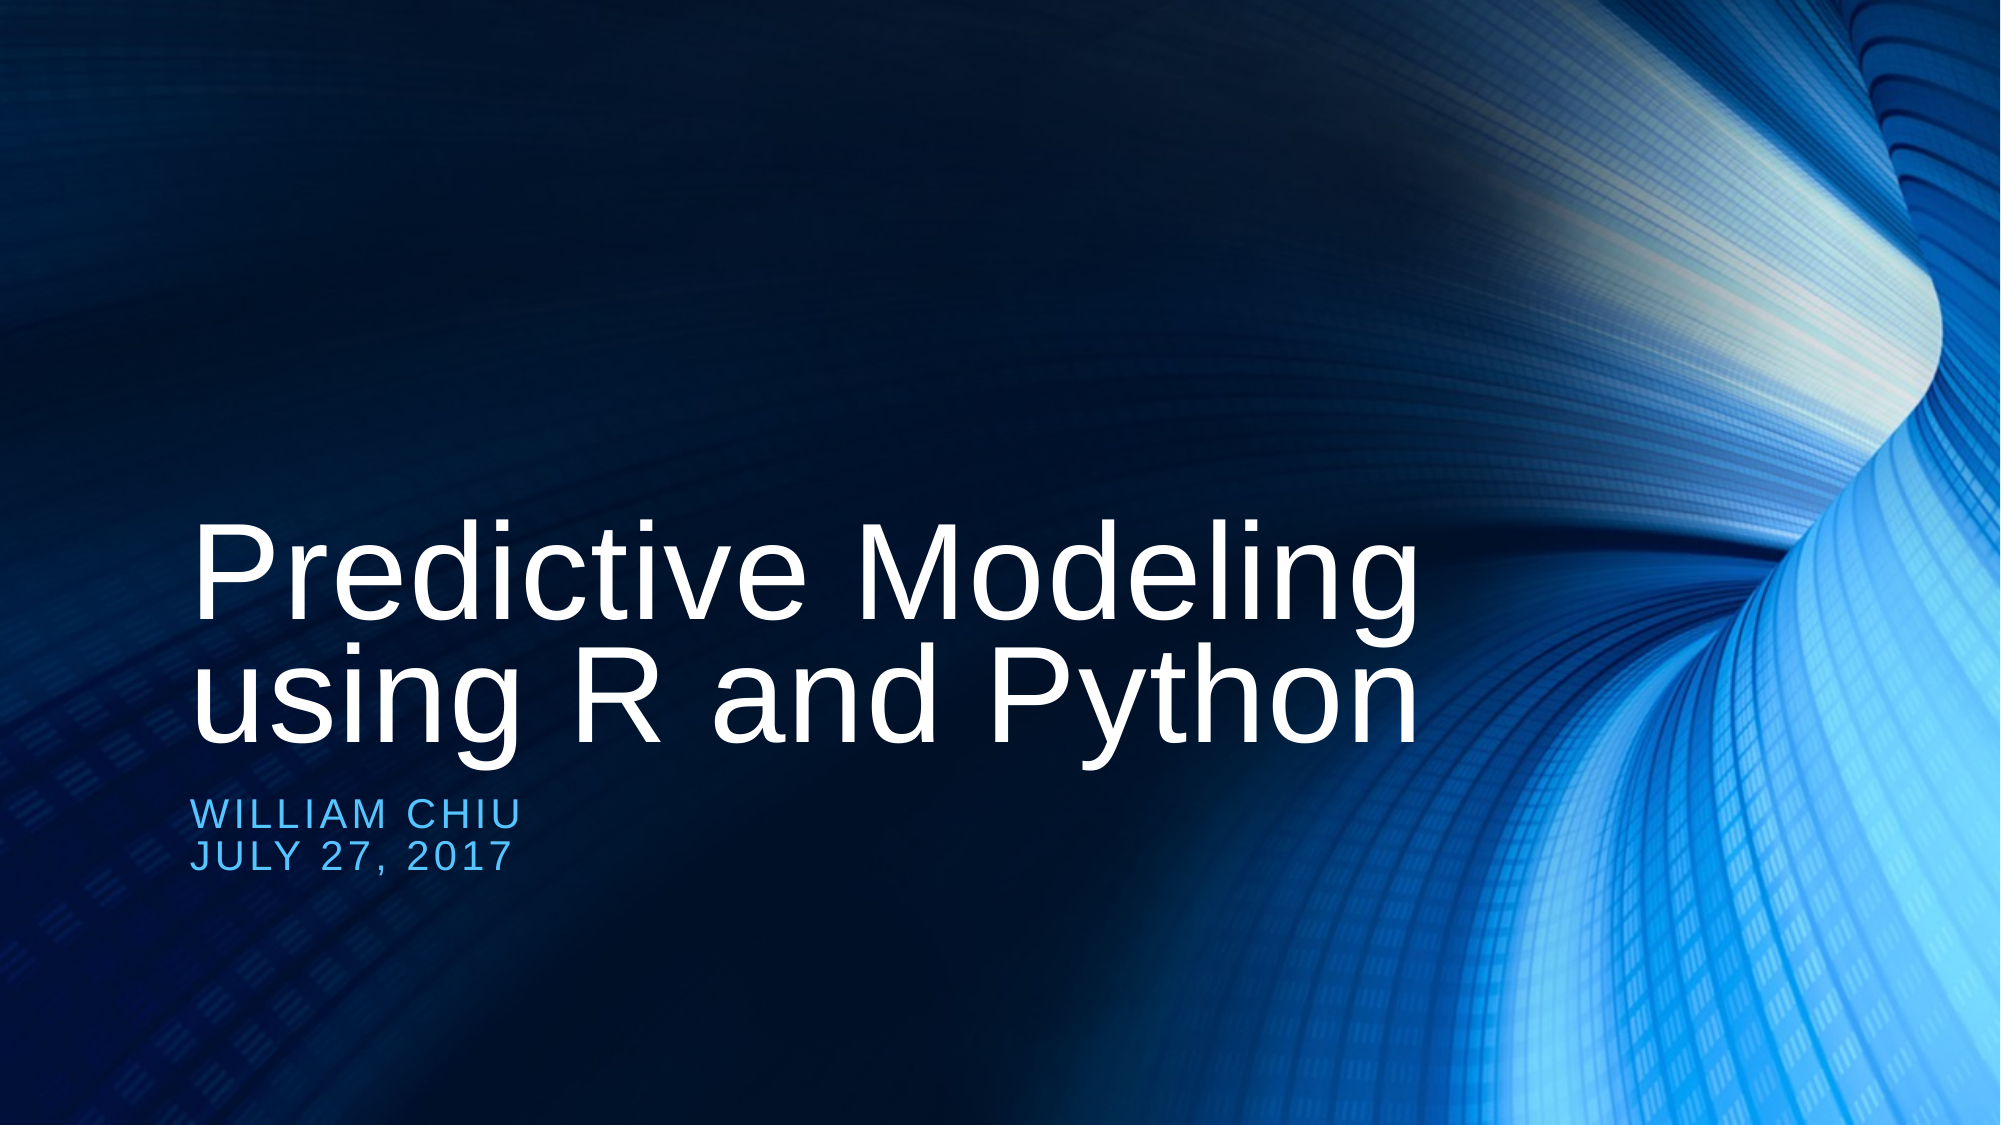

# Predictive Modeling using R and Python
William Chiu
JULY 27, 2017